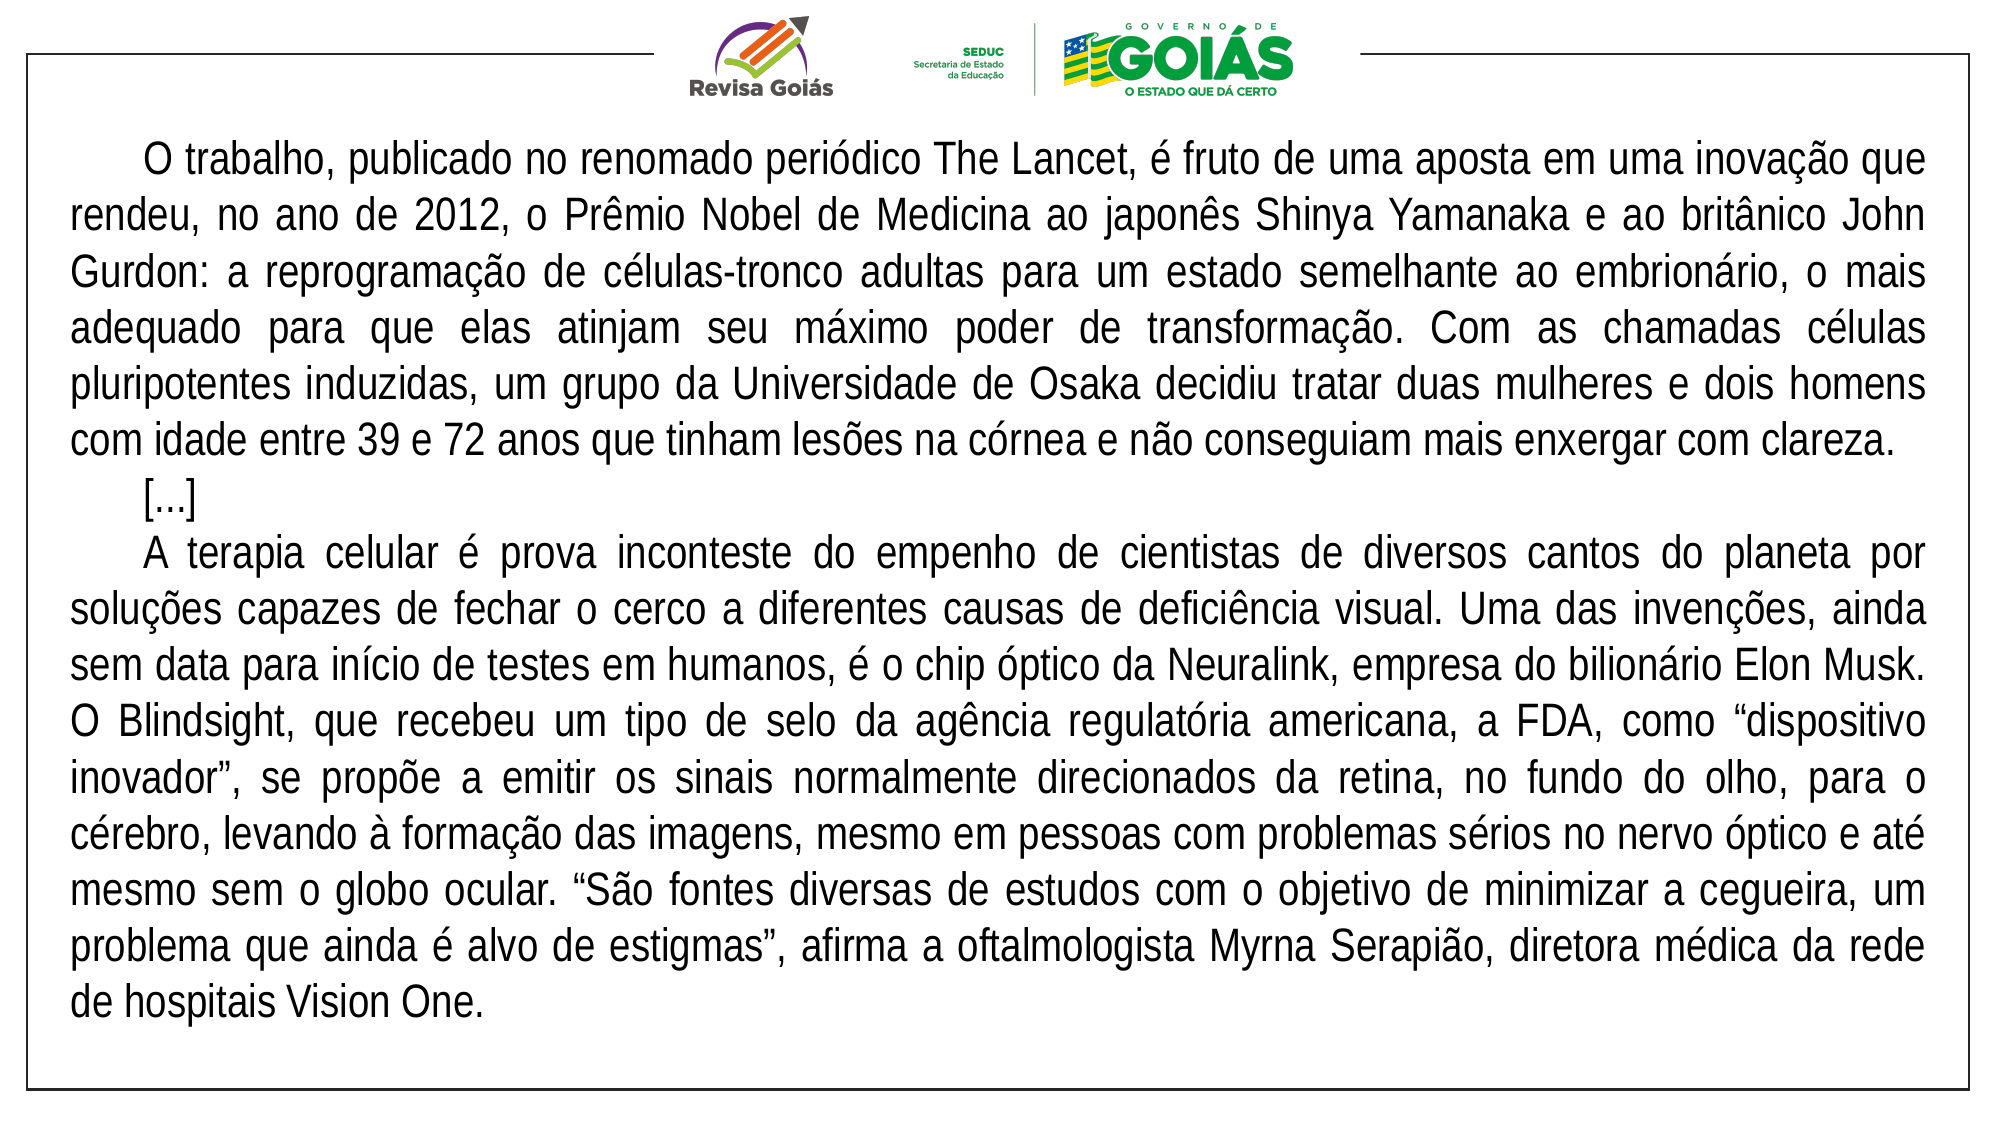

O trabalho, publicado no renomado periódico The Lancet, é fruto de uma aposta em uma inovação que rendeu, no ano de 2012, o Prêmio Nobel de Medicina ao japonês Shinya Yamanaka e ao britânico John Gurdon: a reprogramação de células-tronco adultas para um estado semelhante ao embrionário, o mais adequado para que elas atinjam seu máximo poder de transformação. Com as chamadas células pluripotentes induzidas, um grupo da Universidade de Osaka decidiu tratar duas mulheres e dois homens com idade entre 39 e 72 anos que tinham lesões na córnea e não conseguiam mais enxergar com clareza.
[...]
A terapia celular é prova inconteste do empenho de cientistas de diversos cantos do planeta por soluções capazes de fechar o cerco a diferentes causas de deficiência visual. Uma das invenções, ainda sem data para início de testes em humanos, é o chip óptico da Neuralink, empresa do bilionário Elon Musk. O Blindsight, que recebeu um tipo de selo da agência regulatória americana, a FDA, como “dispositivo inovador”, se propõe a emitir os sinais normalmente direcionados da retina, no fundo do olho, para o cérebro, levando à formação das imagens, mesmo em pessoas com problemas sérios no nervo óptico e até mesmo sem o globo ocular. “São fontes diversas de estudos com o objetivo de minimizar a cegueira, um problema que ainda é alvo de estigmas”, afirma a oftalmologista Myrna Serapião, diretora médica da rede de hospitais Vision One.